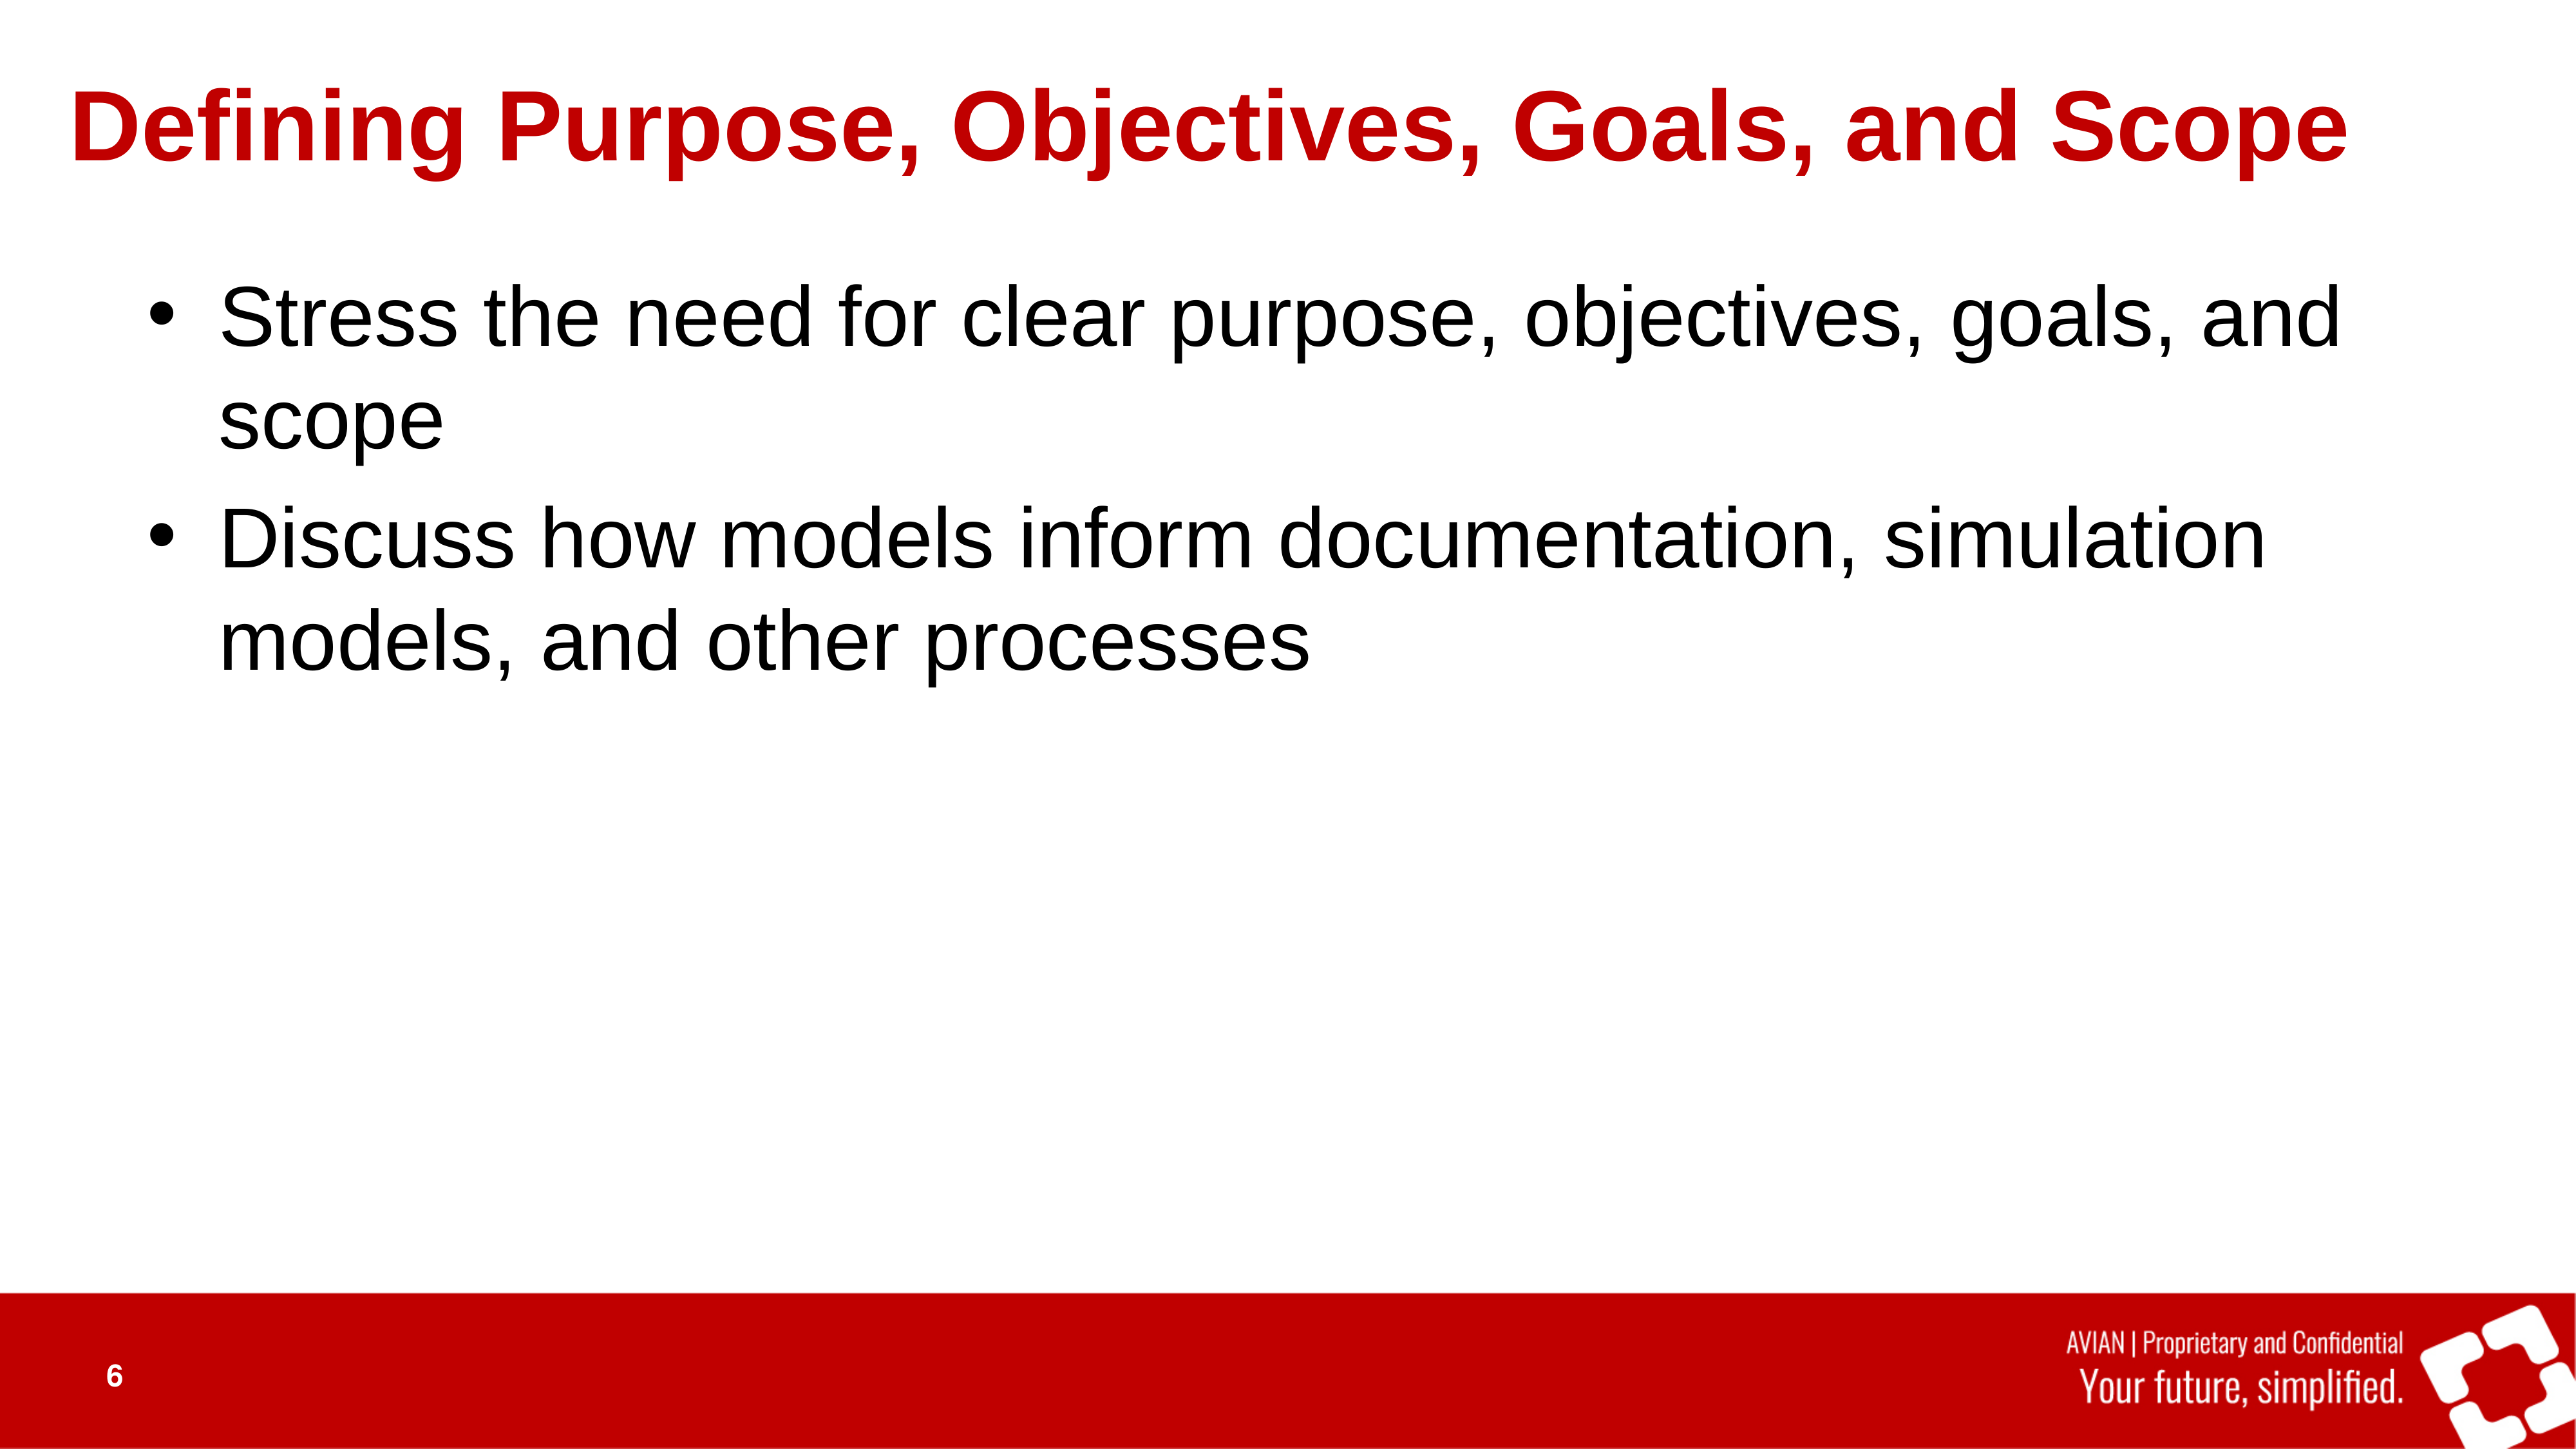

# Defining Purpose, Objectives, Goals, and Scope
Stress the need for clear purpose, objectives, goals, and scope
Discuss how models inform documentation, simulation models, and other processes

6